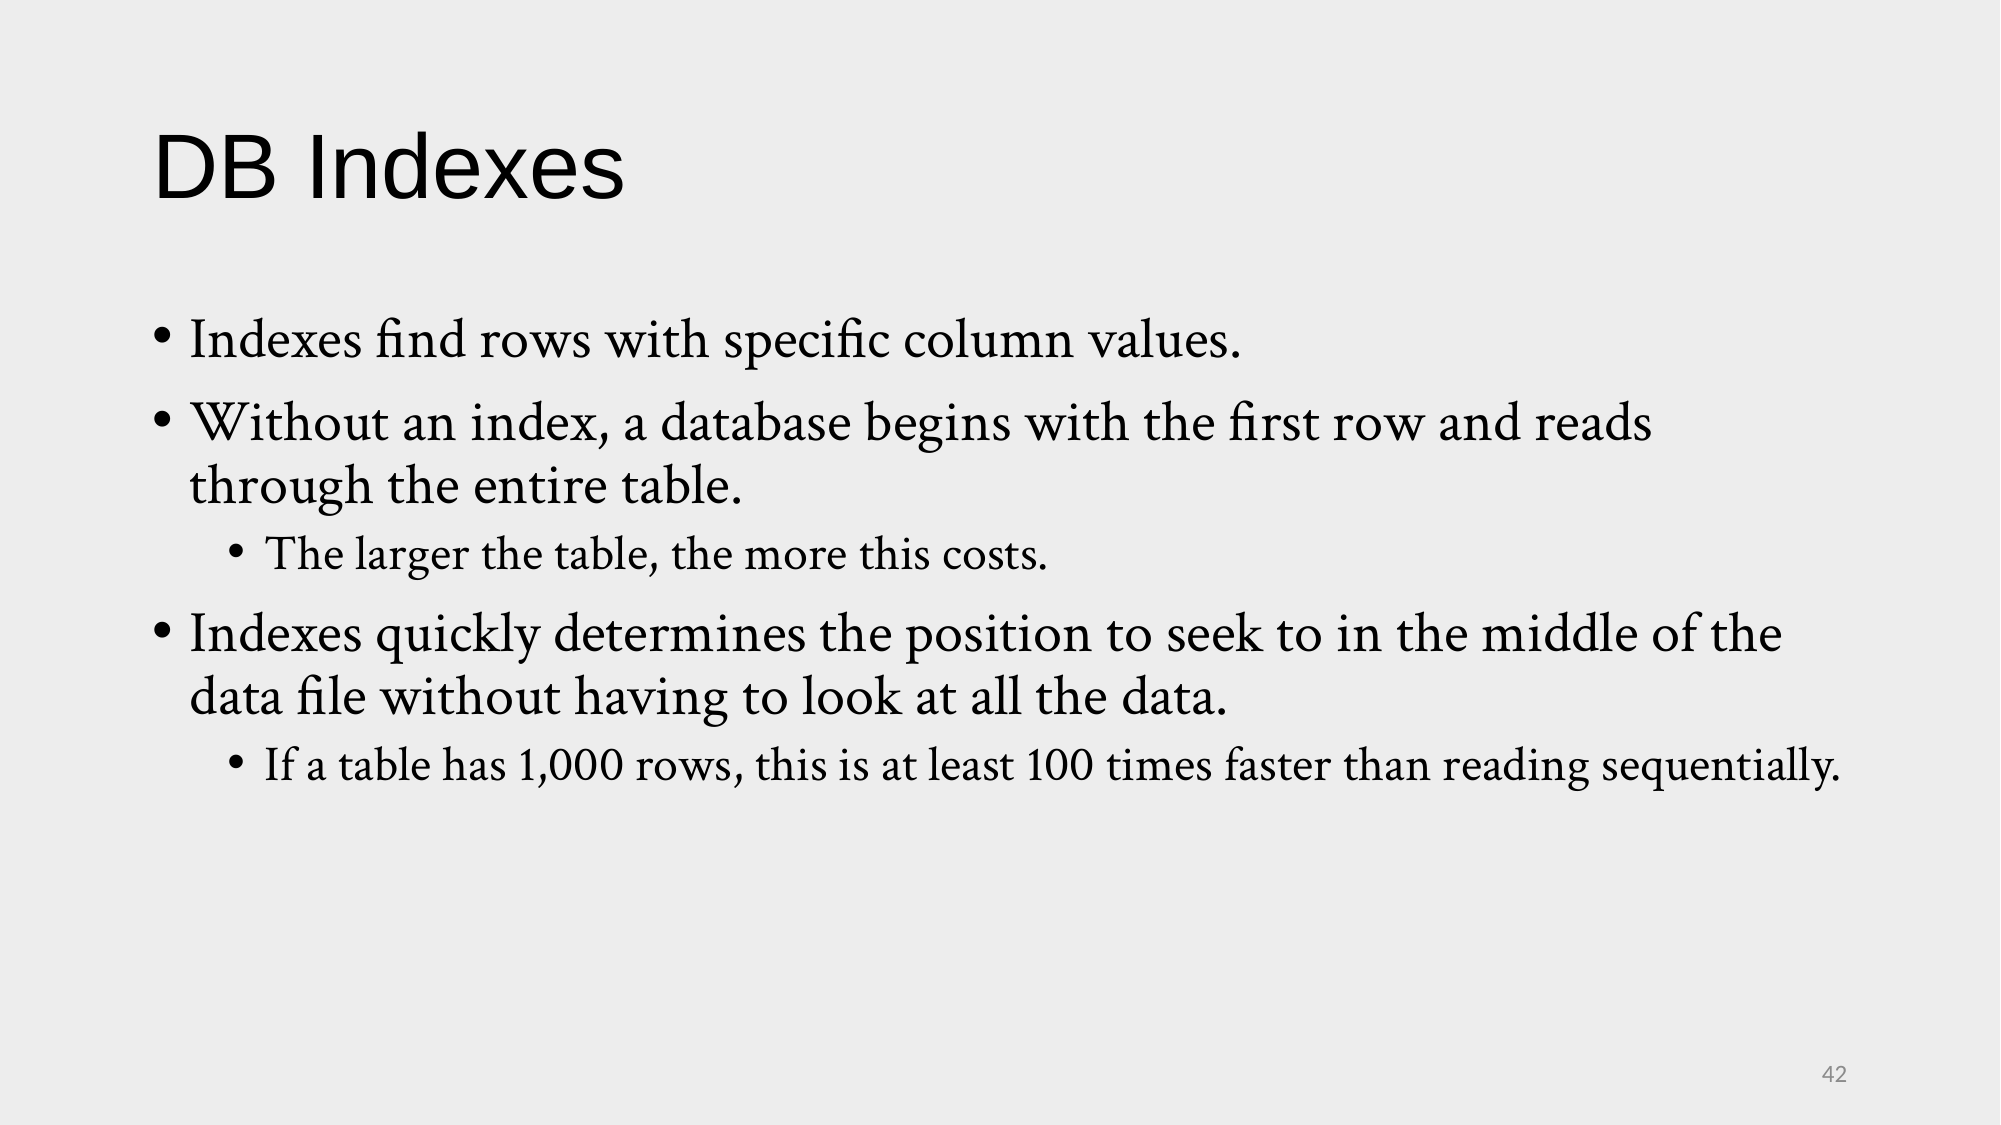

# DB Indexes
Indexes find rows with specific column values.
Without an index, a database begins with the first row and reads through the entire table.
The larger the table, the more this costs.
Indexes quickly determines the position to seek to in the middle of the data file without having to look at all the data.
If a table has 1,000 rows, this is at least 100 times faster than reading sequentially.
42